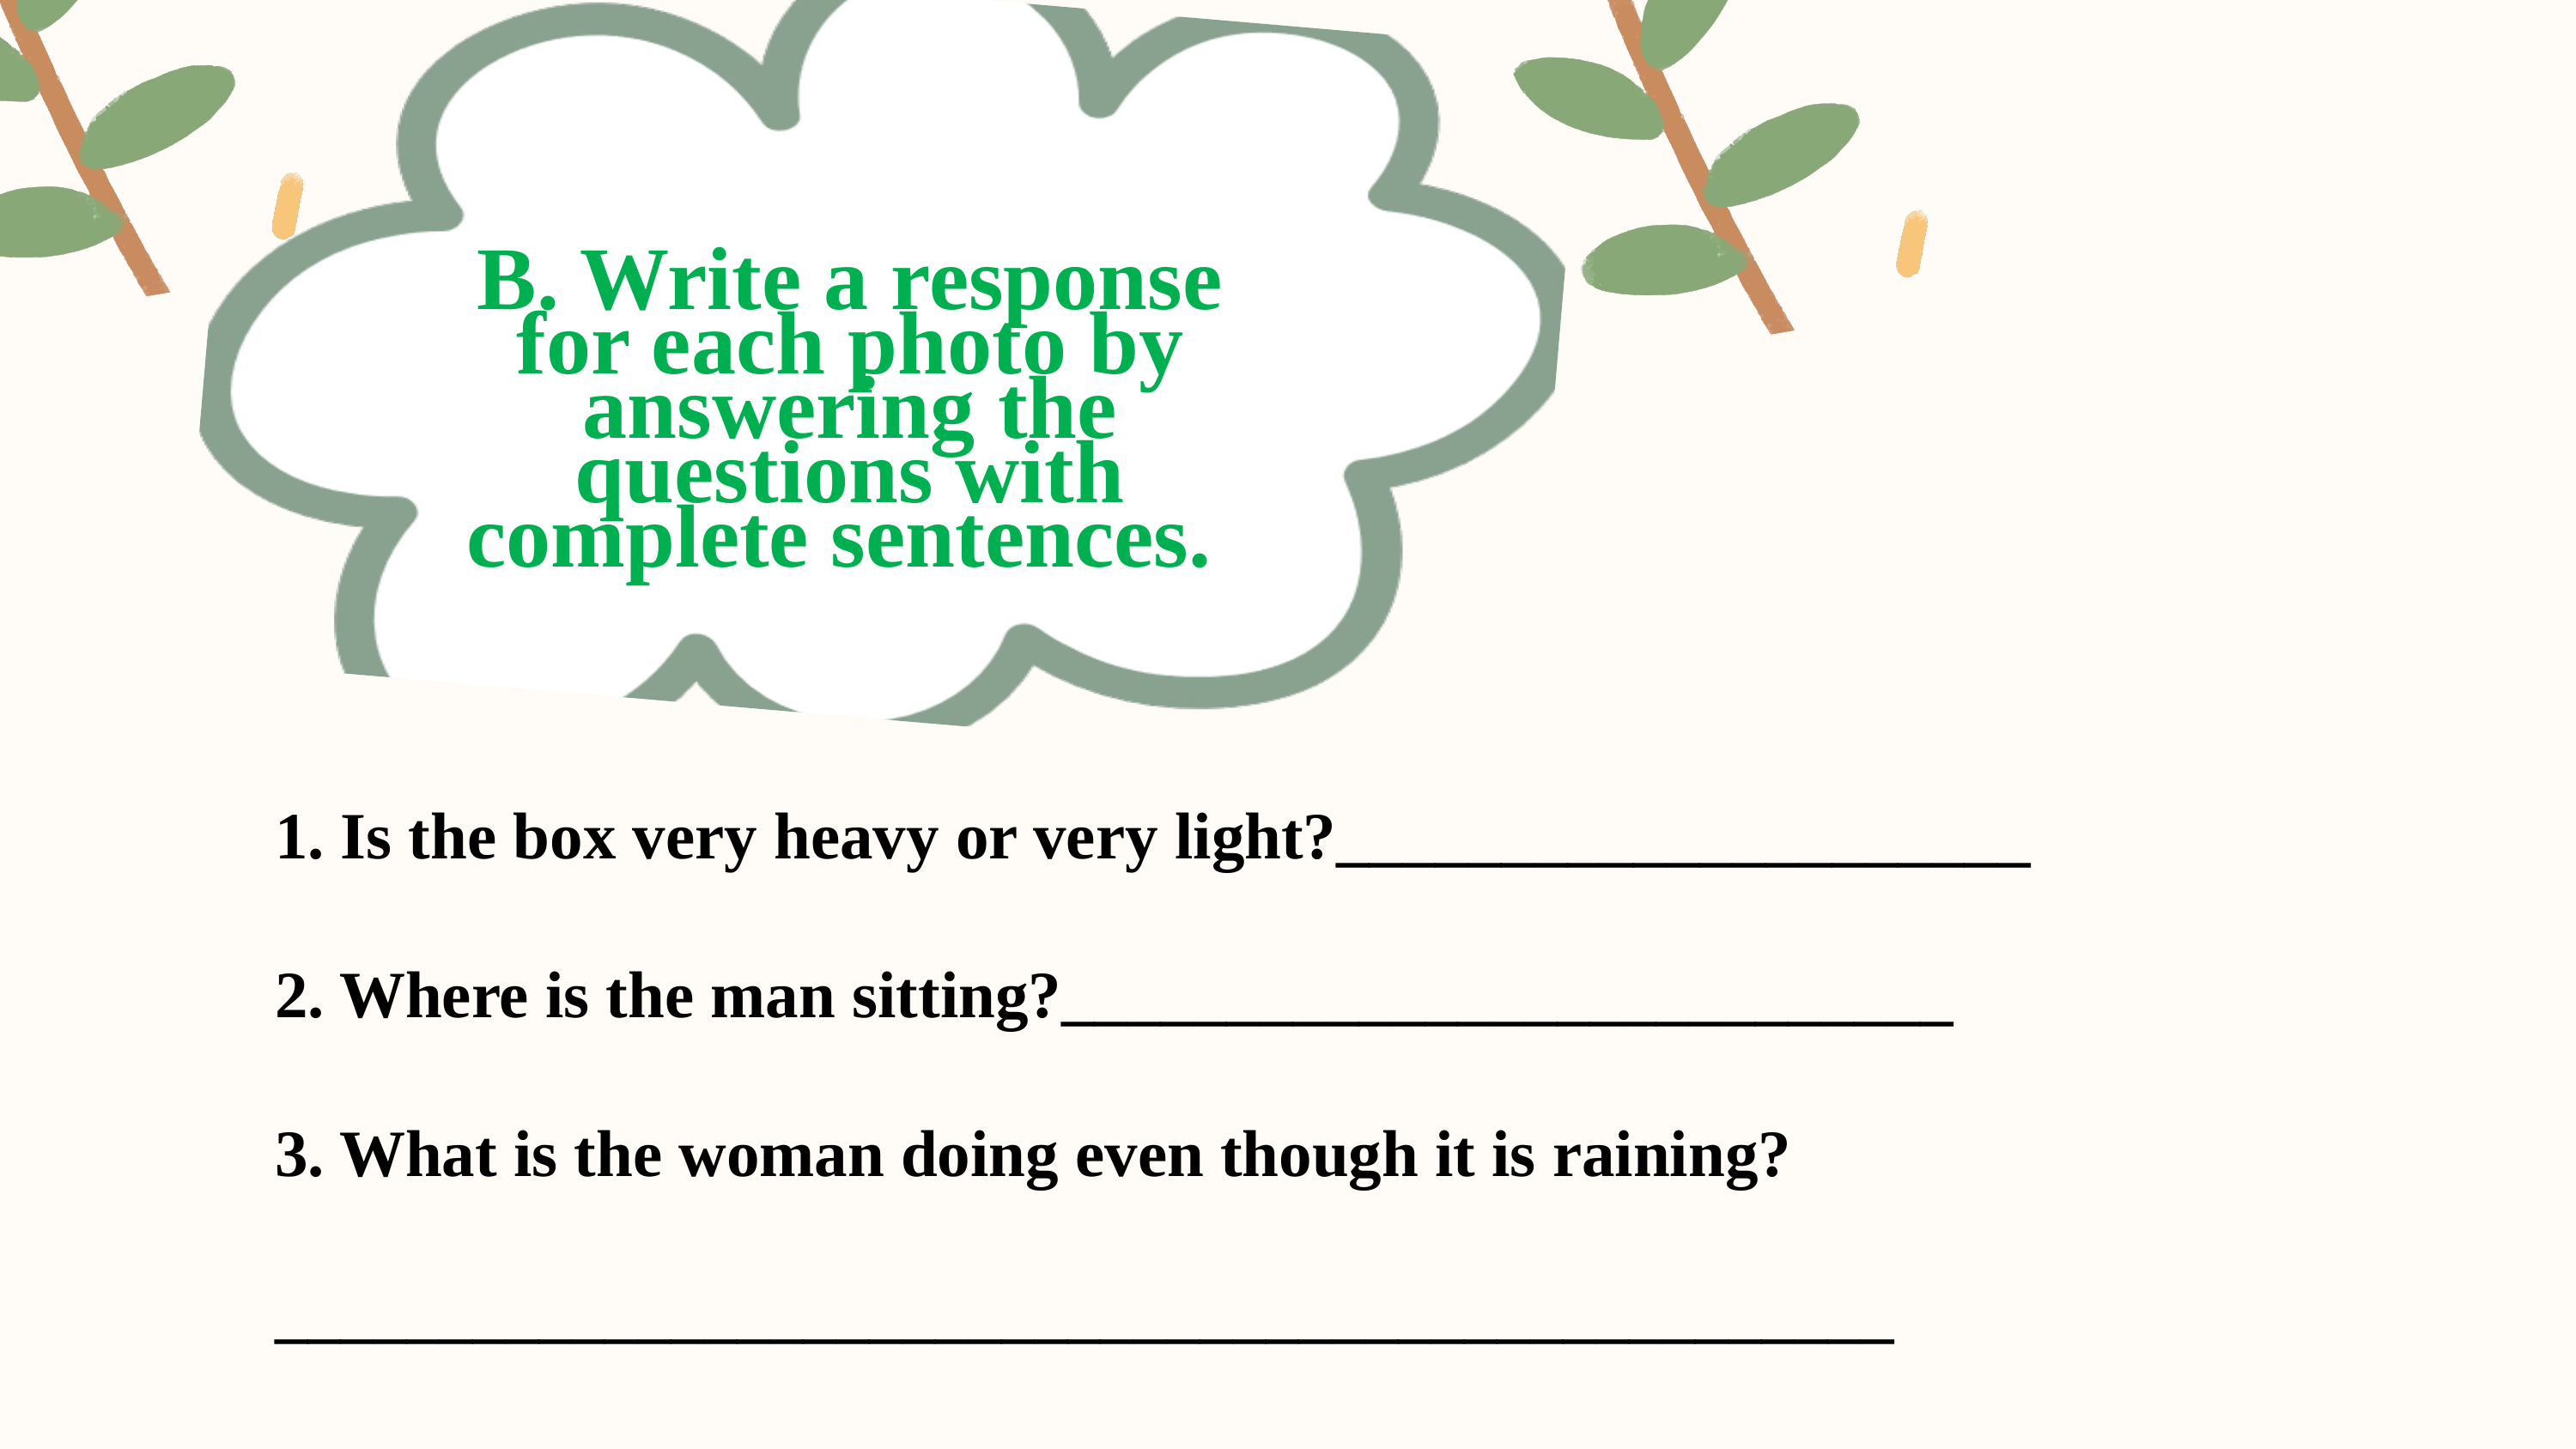

B. Write a response for each photo by answering the questions with complete sentences.

1. Is the box very heavy or very light?_____________________
2. Where is the man sitting?___________________________
3. What is the woman doing even though it is raining?
_________________________________________________